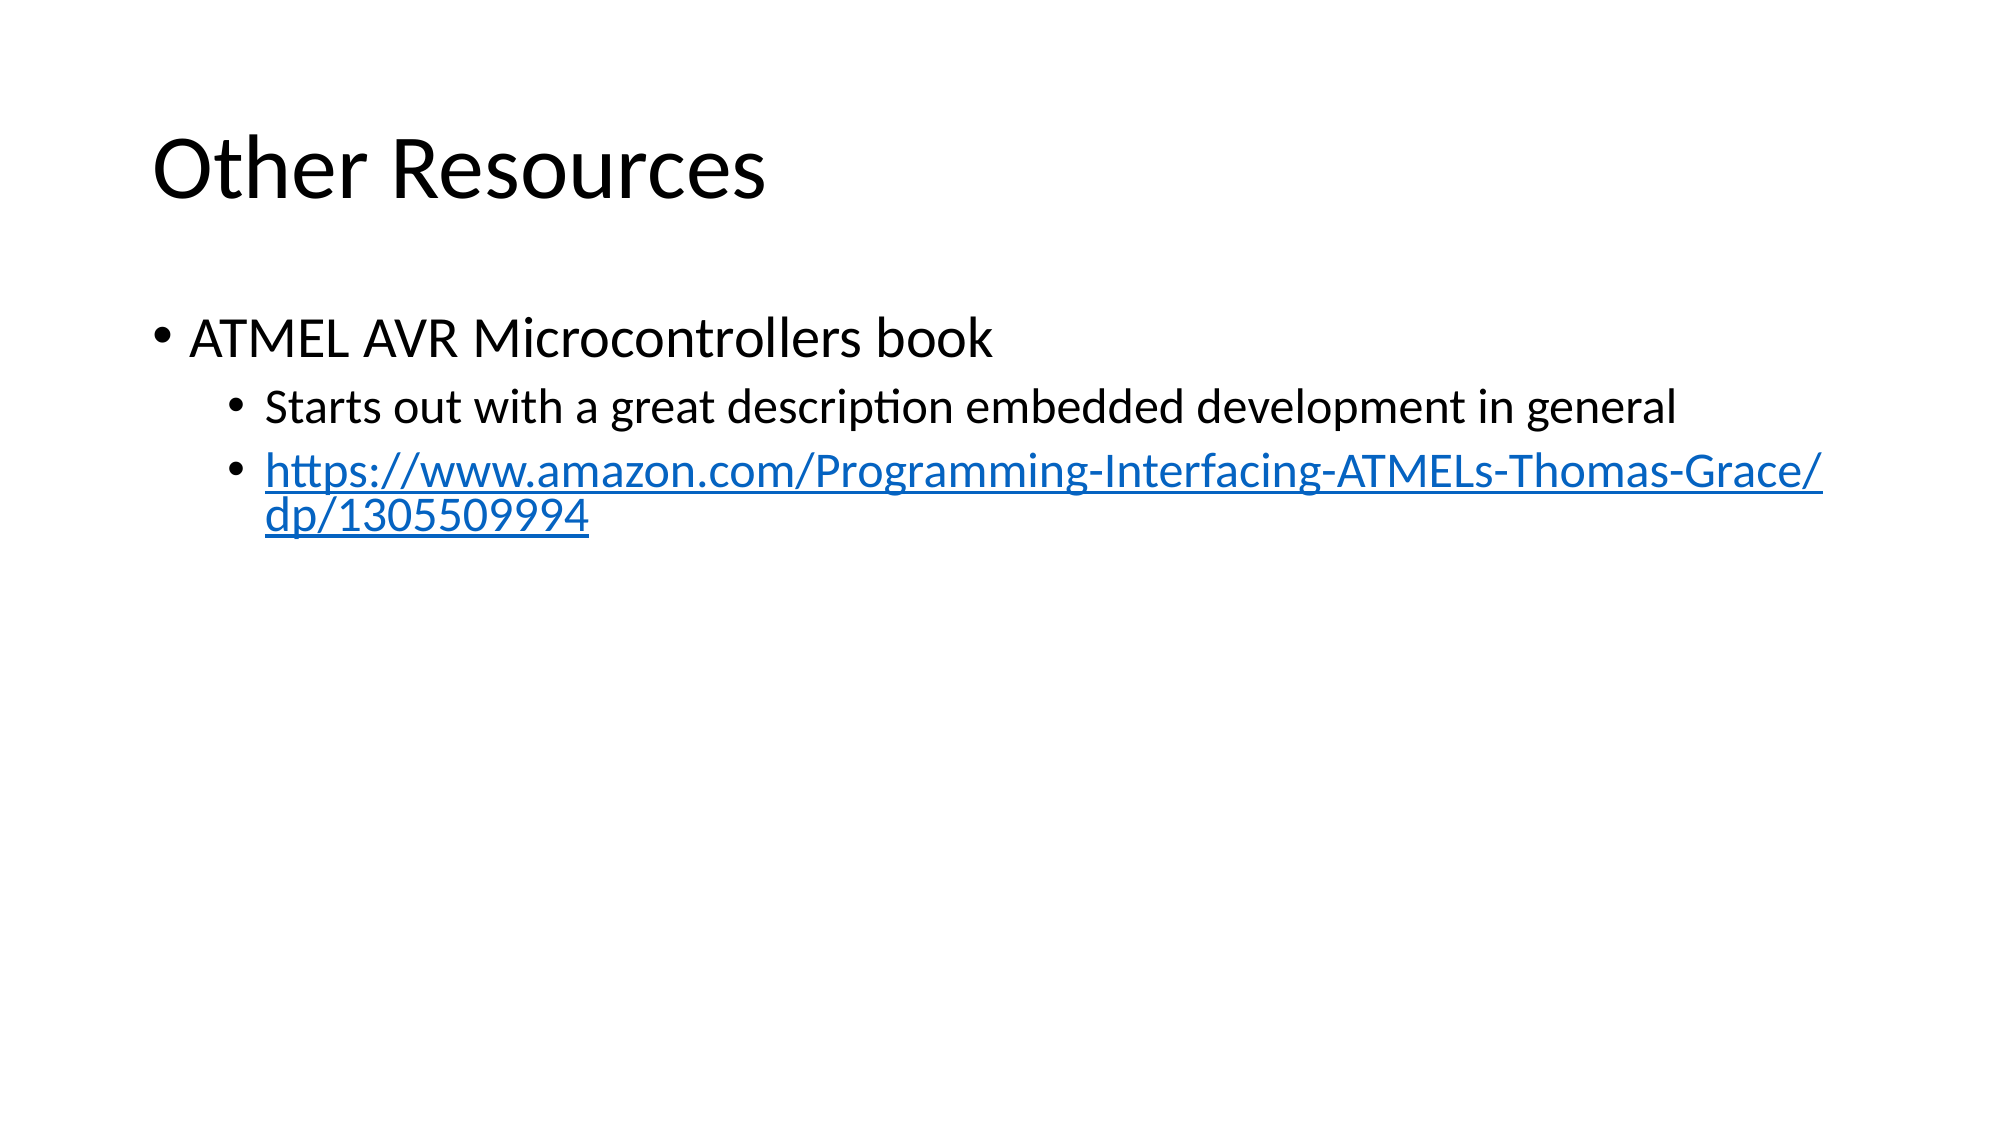

# Other Resources
ATMEL AVR Microcontrollers book
Starts out with a great description embedded development in general
https://www.amazon.com/Programming-Interfacing-ATMELs-Thomas-Grace/dp/1305509994